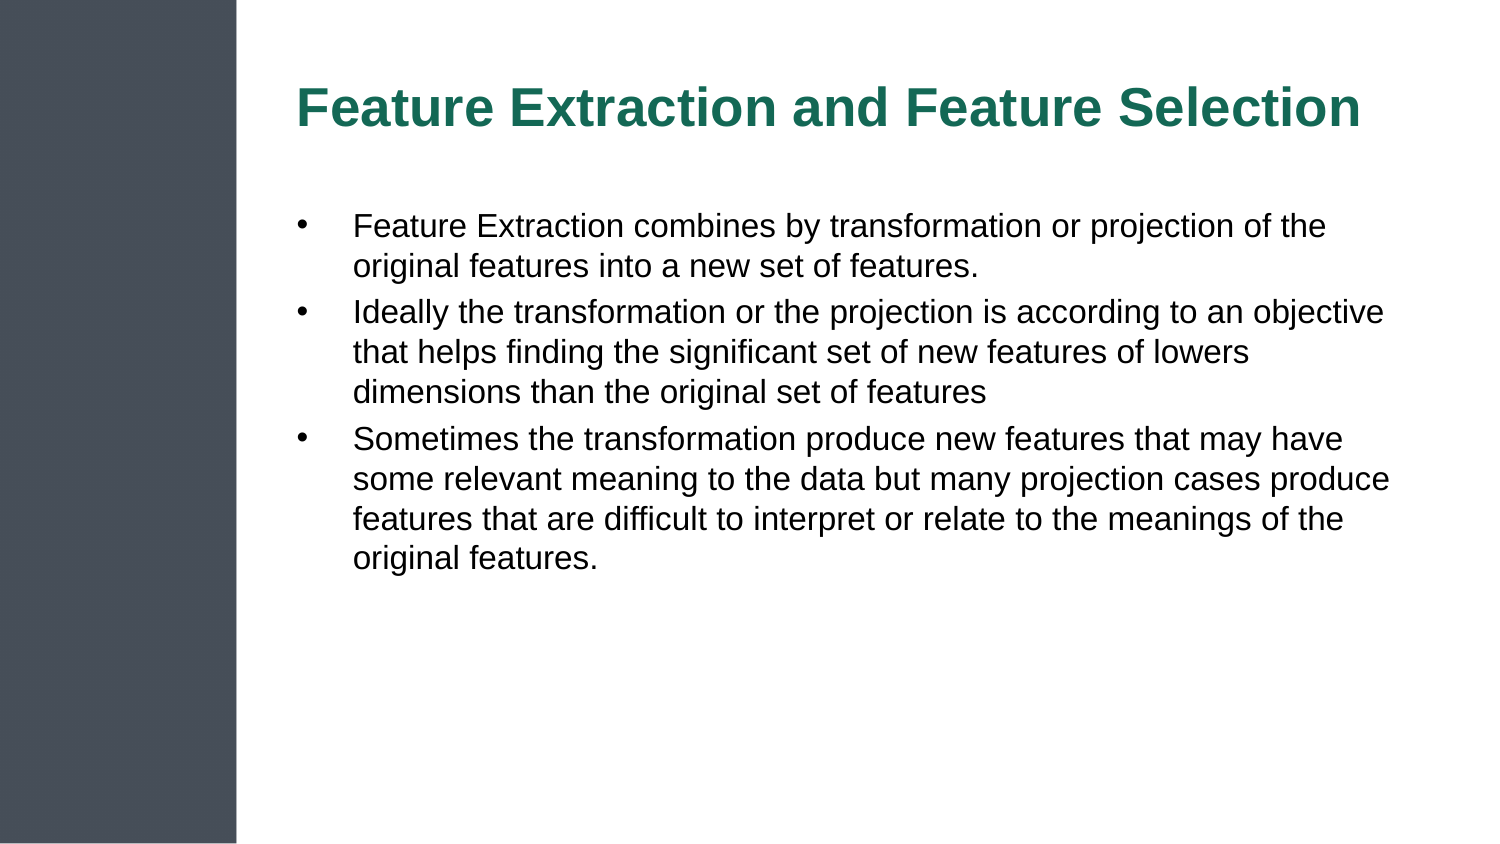

# Feature Extraction and Feature Selection
Feature Extraction combines by transformation or projection of the original features into a new set of features.
Ideally the transformation or the projection is according to an objective that helps finding the significant set of new features of lowers dimensions than the original set of features
Sometimes the transformation produce new features that may have some relevant meaning to the data but many projection cases produce features that are difficult to interpret or relate to the meanings of the original features.